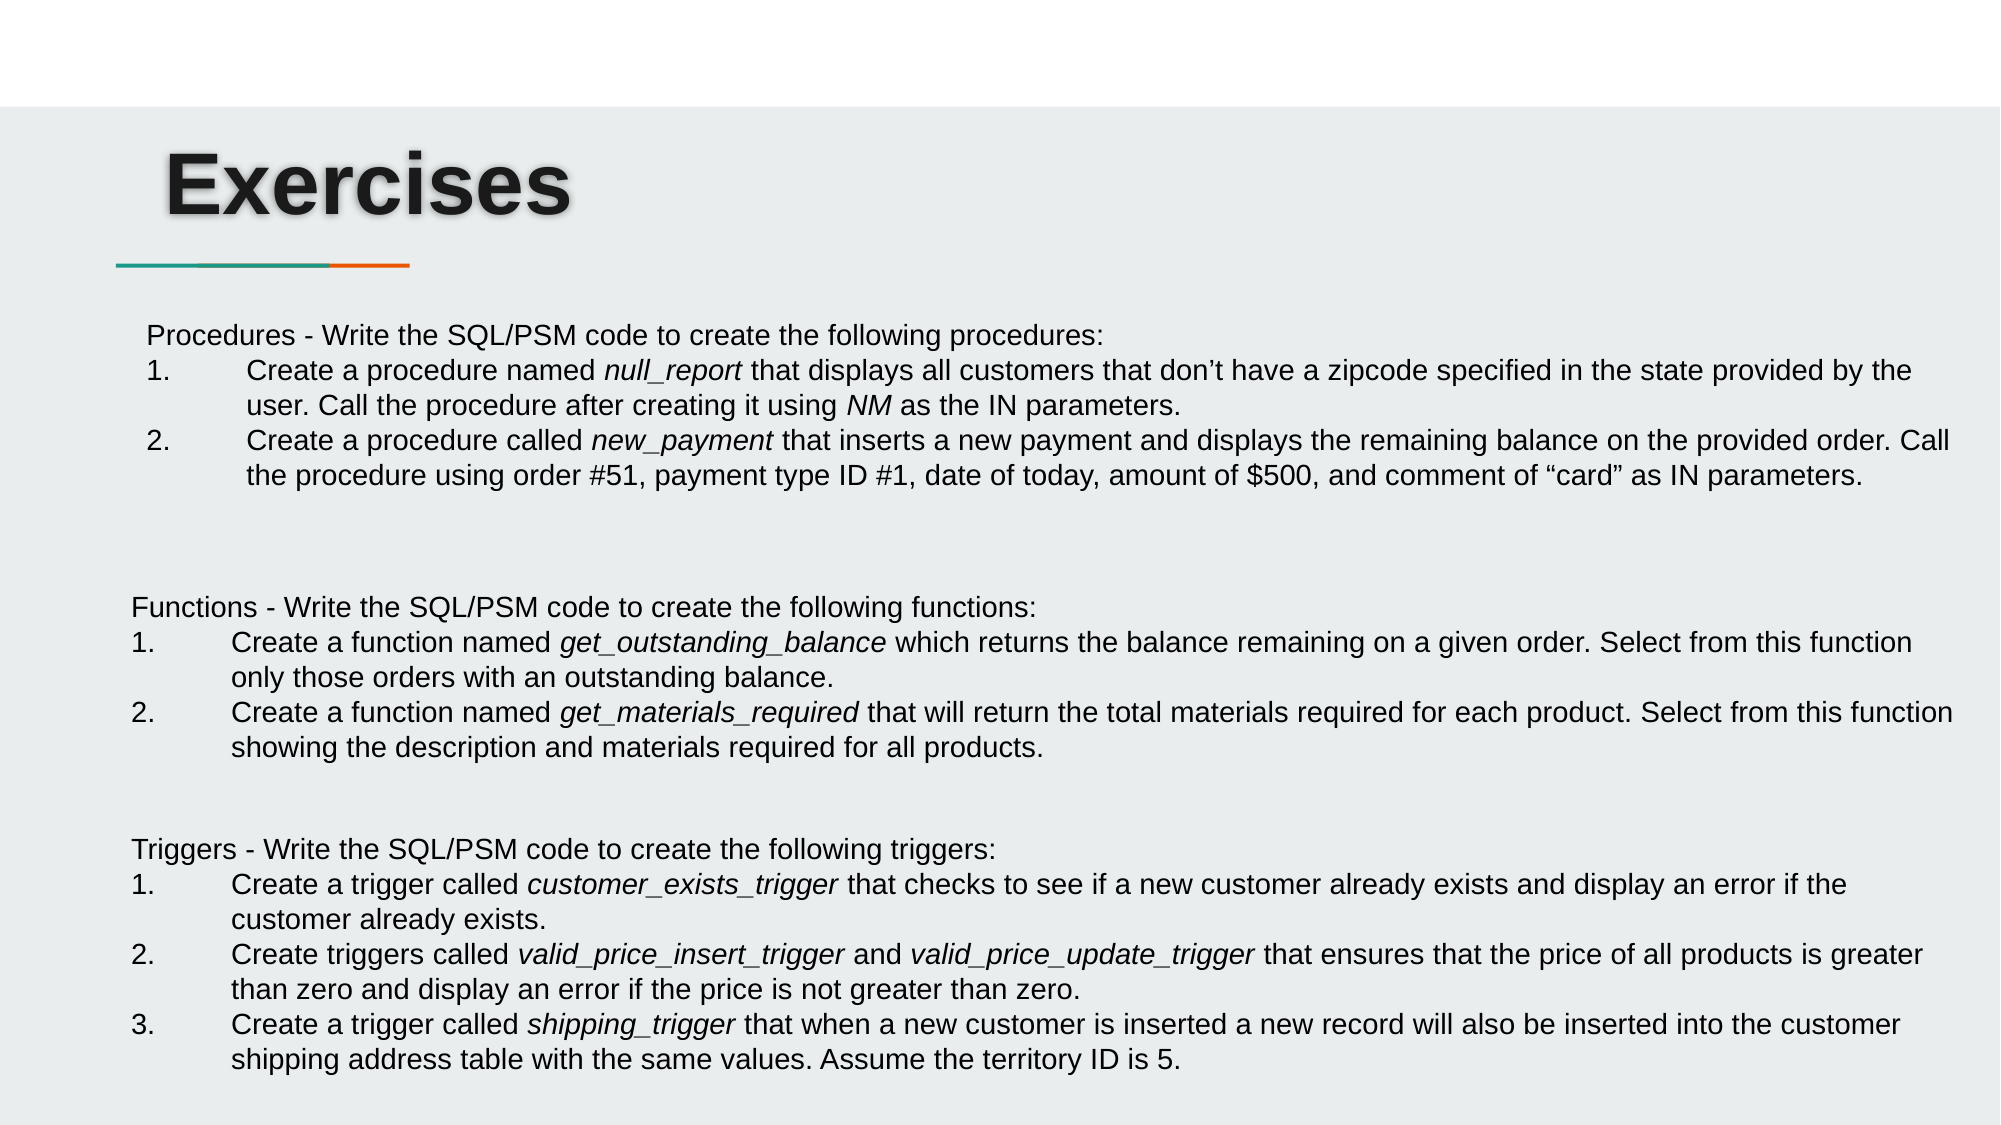

# Exercises

Procedures - Write the SQL/PSM code to create the following procedures:
Create a procedure named null_report that displays all customers that don’t have a zipcode specified in the state provided by the user. Call the procedure after creating it using NM as the IN parameters.
Create a procedure called new_payment that inserts a new payment and displays the remaining balance on the provided order. Call the procedure using order #51, payment type ID #1, date of today, amount of $500, and comment of “card” as IN parameters.
Functions - Write the SQL/PSM code to create the following functions:
Create a function named get_outstanding_balance which returns the balance remaining on a given order. Select from this function only those orders with an outstanding balance.
Create a function named get_materials_required that will return the total materials required for each product. Select from this function showing the description and materials required for all products.
Triggers - Write the SQL/PSM code to create the following triggers:
Create a trigger called customer_exists_trigger that checks to see if a new customer already exists and display an error if the customer already exists.
Create triggers called valid_price_insert_trigger and valid_price_update_trigger that ensures that the price of all products is greater than zero and display an error if the price is not greater than zero.
Create a trigger called shipping_trigger that when a new customer is inserted a new record will also be inserted into the customer shipping address table with the same values. Assume the territory ID is 5.